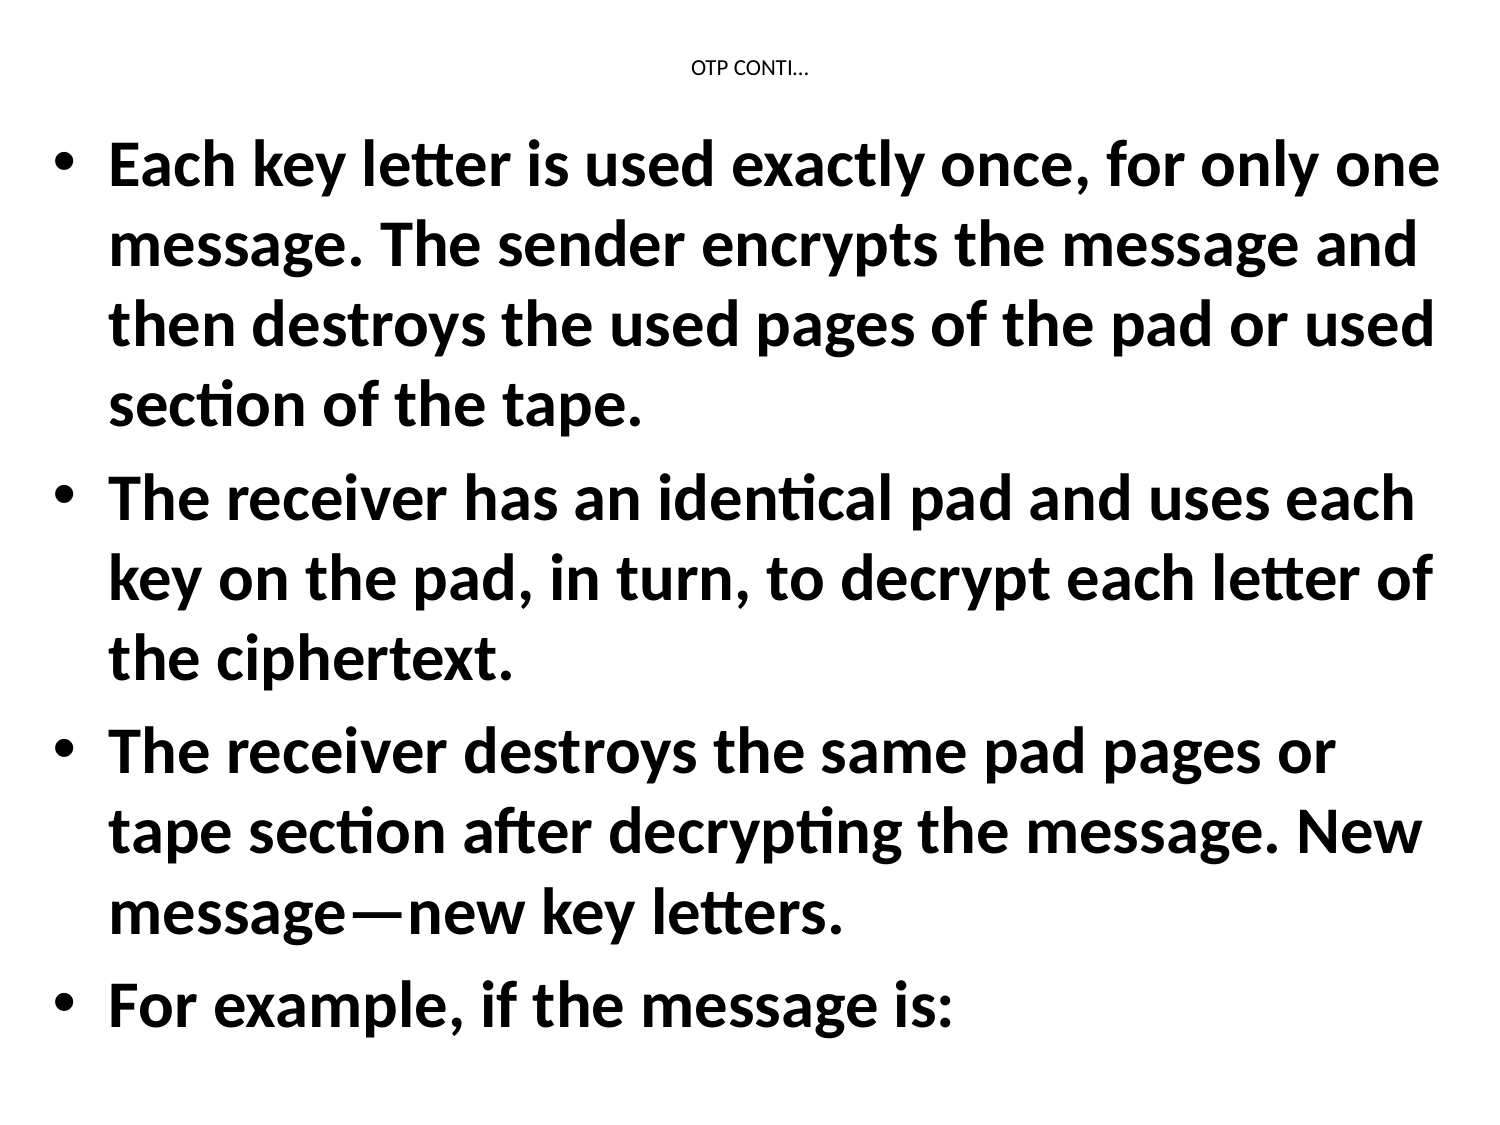

# OTP CONTI…
Each key letter is used exactly once, for only one message. The sender encrypts the message and then destroys the used pages of the pad or used section of the tape.
The receiver has an identical pad and uses each key on the pad, in turn, to decrypt each letter of the ciphertext.
The receiver destroys the same pad pages or tape section after decrypting the message. New message—new key letters.
For example, if the message is: